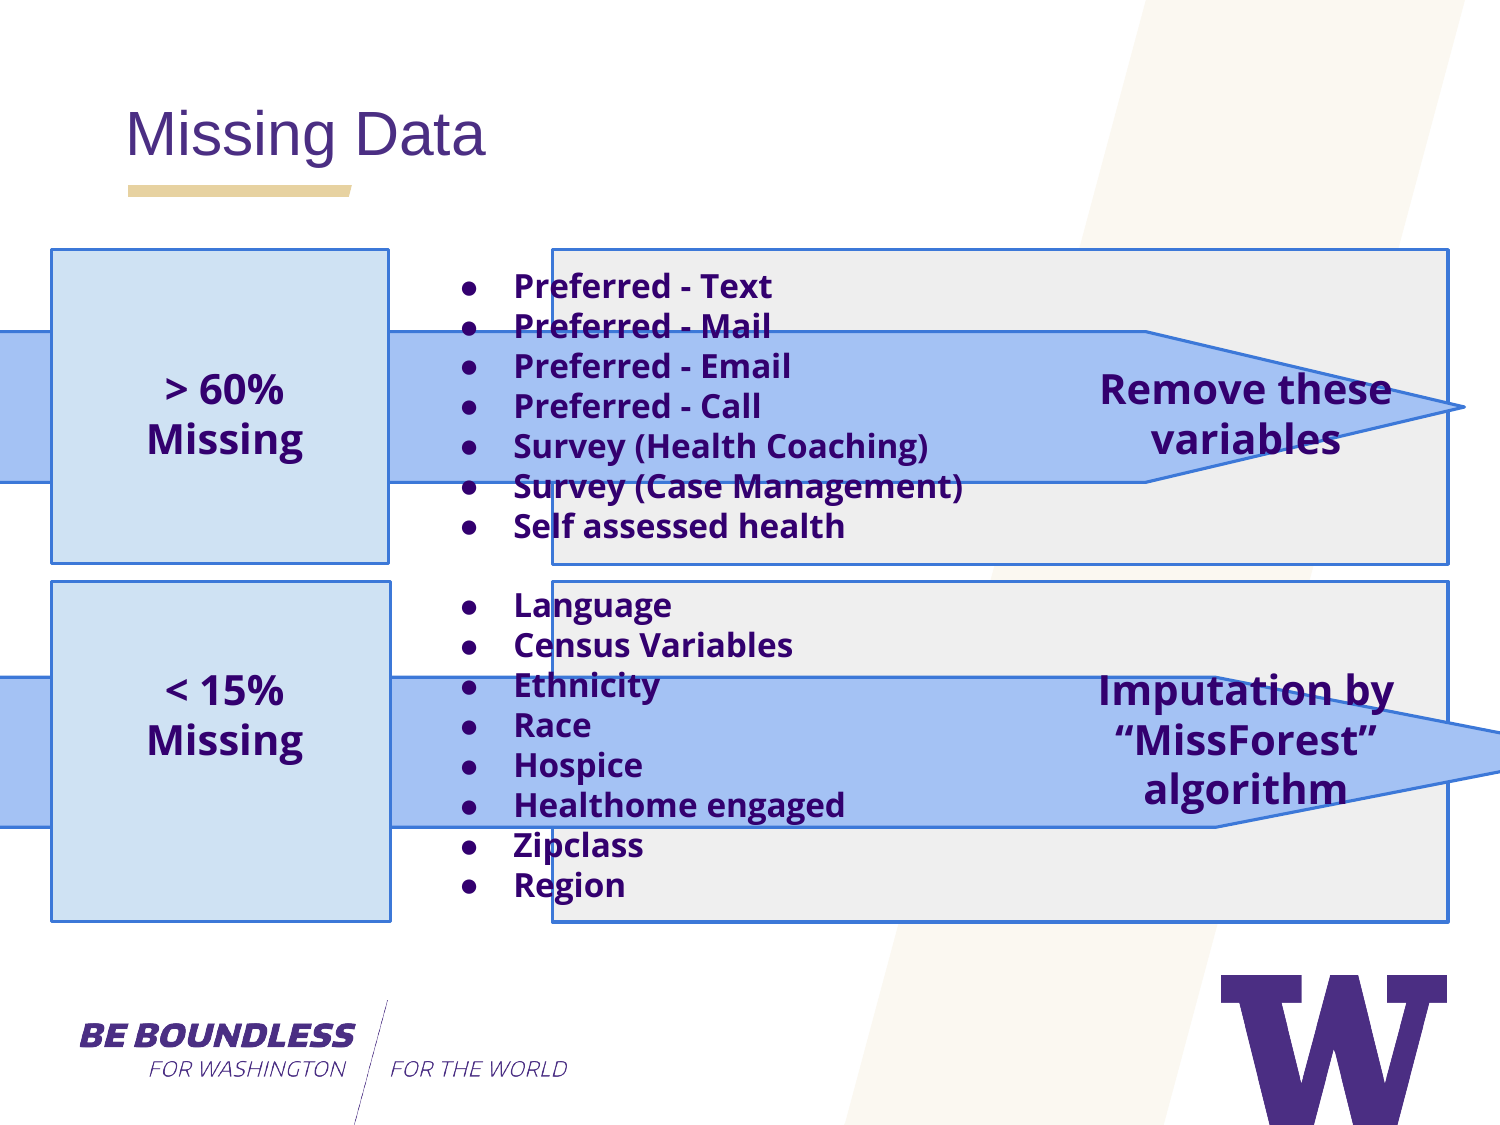

Missing Data

Preferred - Text
Preferred - Mail
Preferred - Email
Preferred - Call
Survey (Health Coaching)
Survey (Case Management)
Self assessed health
> 60%
Missing
Remove these variables
Language
Census Variables
Ethnicity
Race
Hospice
Healthome engaged
Zipclass
Region

Imputation by “MissForest” algorithm
< 15%
Missing